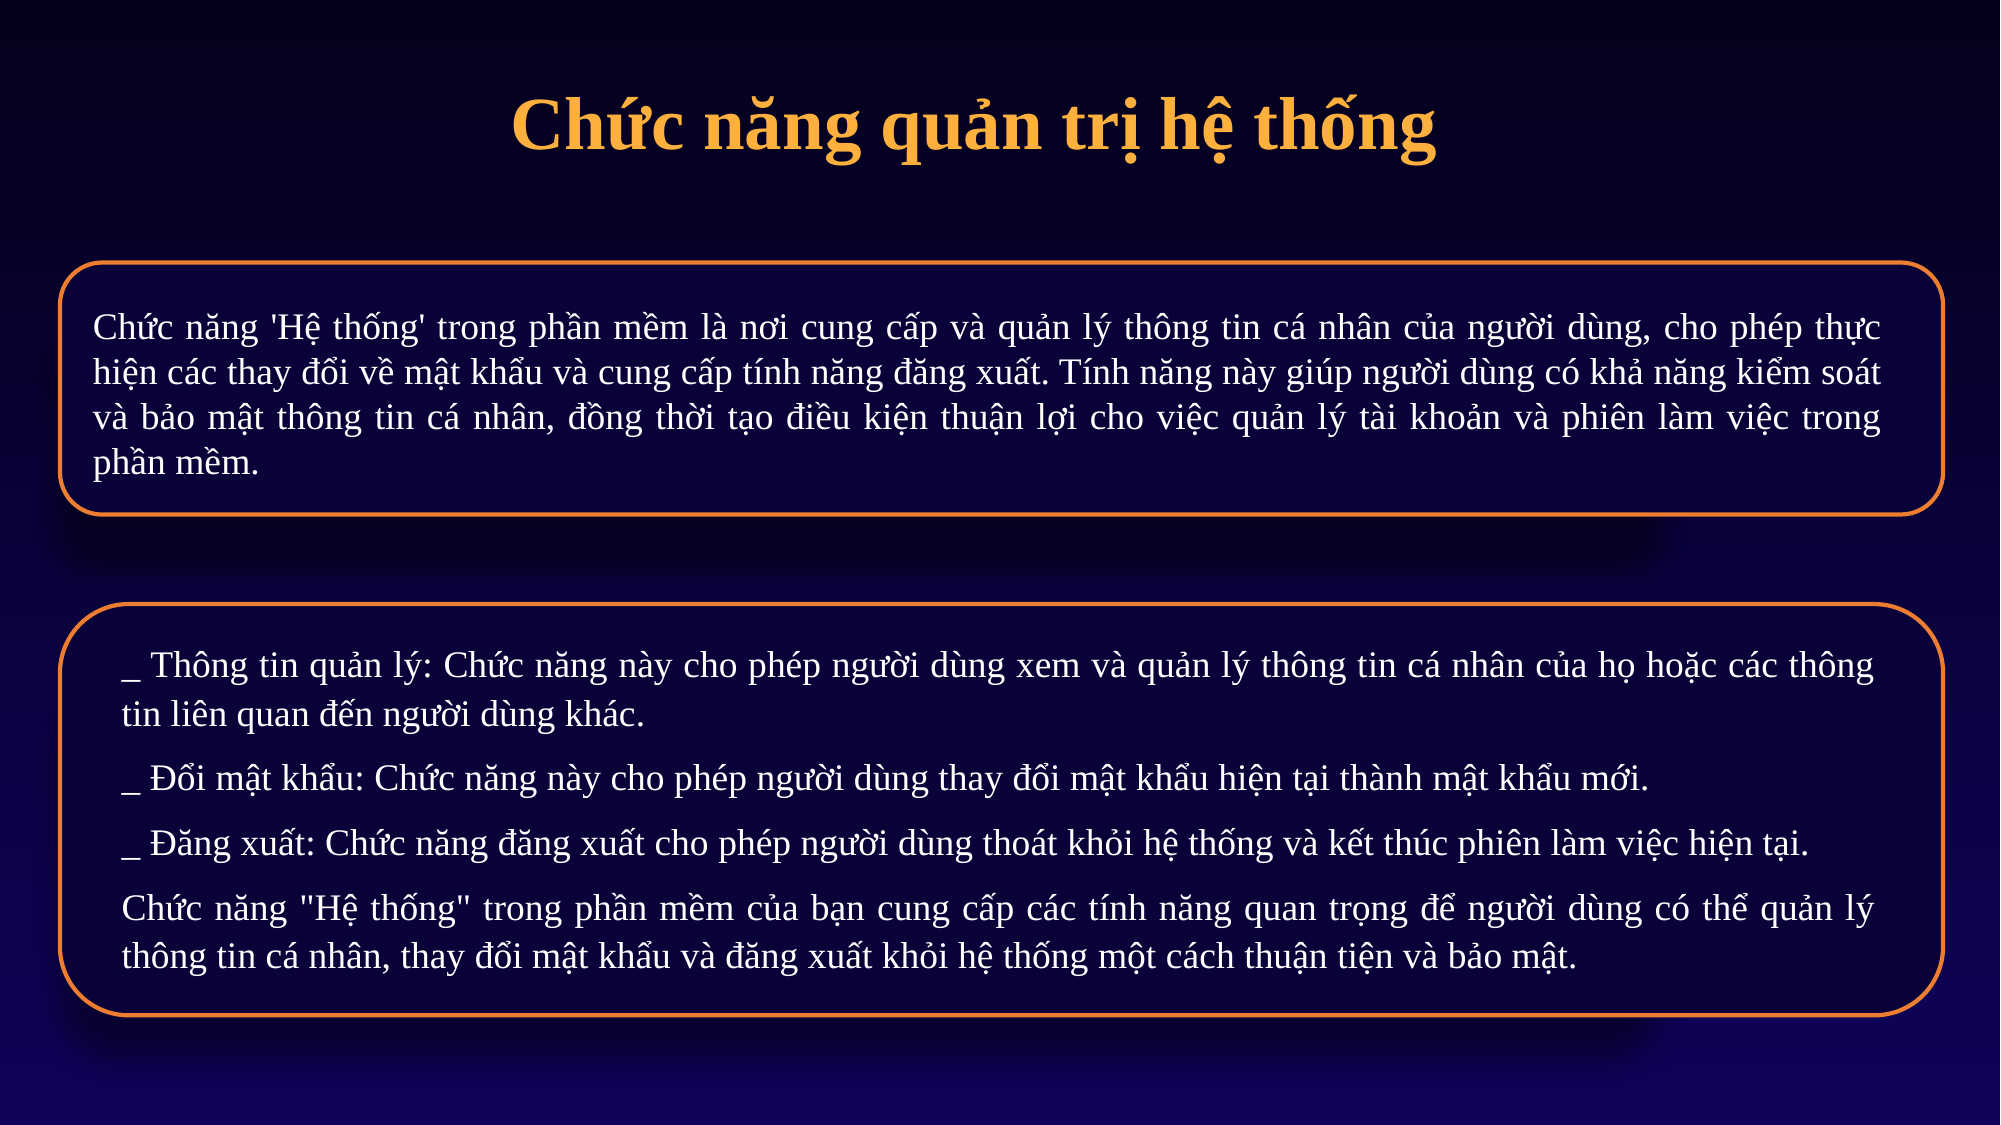

Chức năng quản trị hệ thống

Chức năng 'Hệ thống' trong phần mềm là nơi cung cấp và quản lý thông tin cá nhân của người dùng, cho phép thực hiện các thay đổi về mật khẩu và cung cấp tính năng đăng xuất. Tính năng này giúp người dùng có khả năng kiểm soát và bảo mật thông tin cá nhân, đồng thời tạo điều kiện thuận lợi cho việc quản lý tài khoản và phiên làm việc trong phần mềm.

_ Thông tin quản lý: Chức năng này cho phép người dùng xem và quản lý thông tin cá nhân của họ hoặc các thông tin liên quan đến người dùng khác.
_ Đổi mật khẩu: Chức năng này cho phép người dùng thay đổi mật khẩu hiện tại thành mật khẩu mới.
_ Đăng xuất: Chức năng đăng xuất cho phép người dùng thoát khỏi hệ thống và kết thúc phiên làm việc hiện tại.
Chức năng "Hệ thống" trong phần mềm của bạn cung cấp các tính năng quan trọng để người dùng có thể quản lý thông tin cá nhân, thay đổi mật khẩu và đăng xuất khỏi hệ thống một cách thuận tiện và bảo mật.